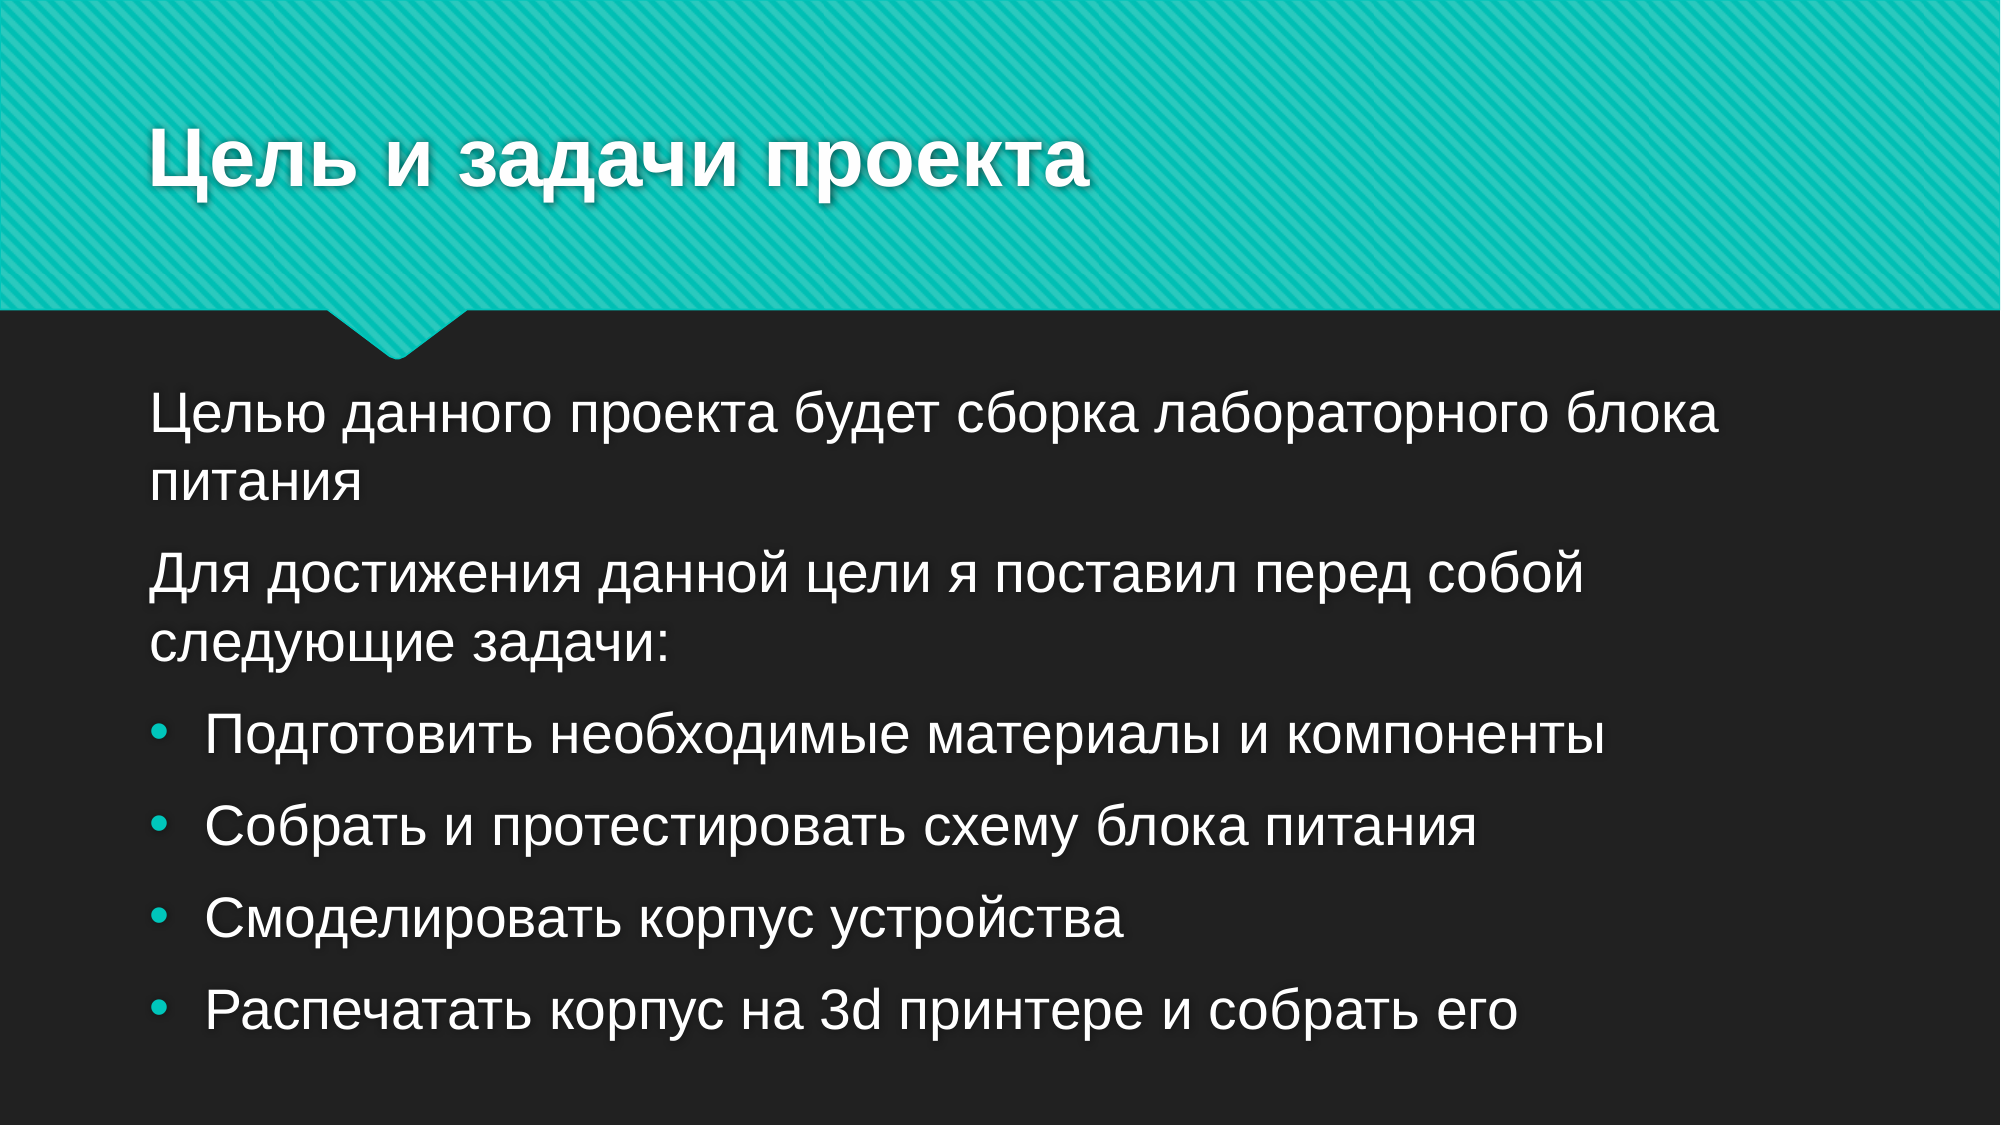

# Цель и задачи проекта
Целью данного проекта будет сборка лабораторного блока питания
Для достижения данной цели я поставил перед собой следующие задачи:
Подготовить необходимые материалы и компоненты
Собрать и протестировать схему блока питания
Смоделировать корпус устройства
Распечатать корпус на 3d принтере и собрать его